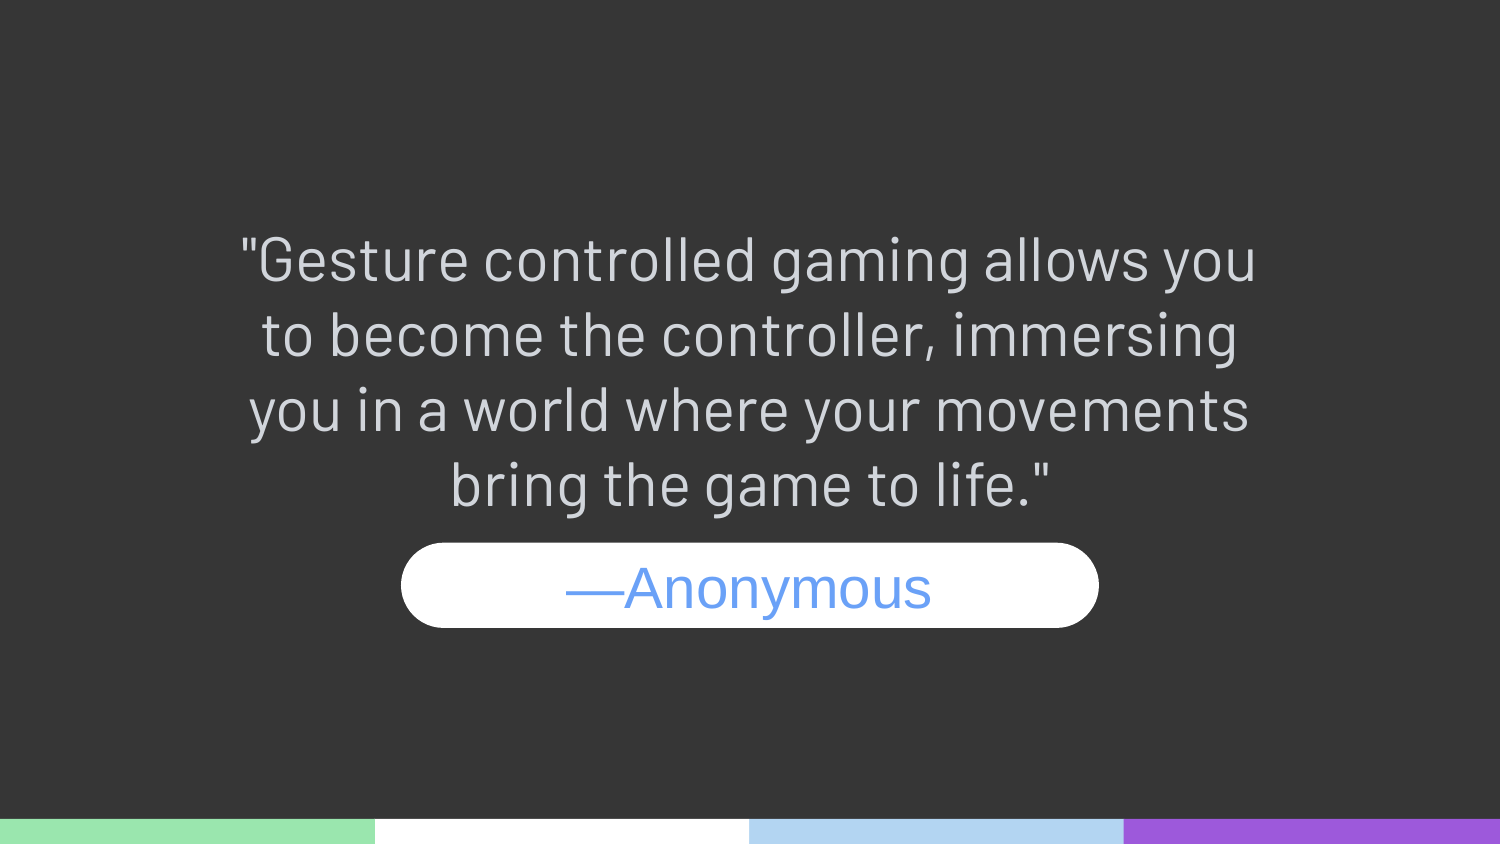

"Gesture controlled gaming allows you to become the controller, immersing you in a world where your movements bring the game to life."
# —Anonymous